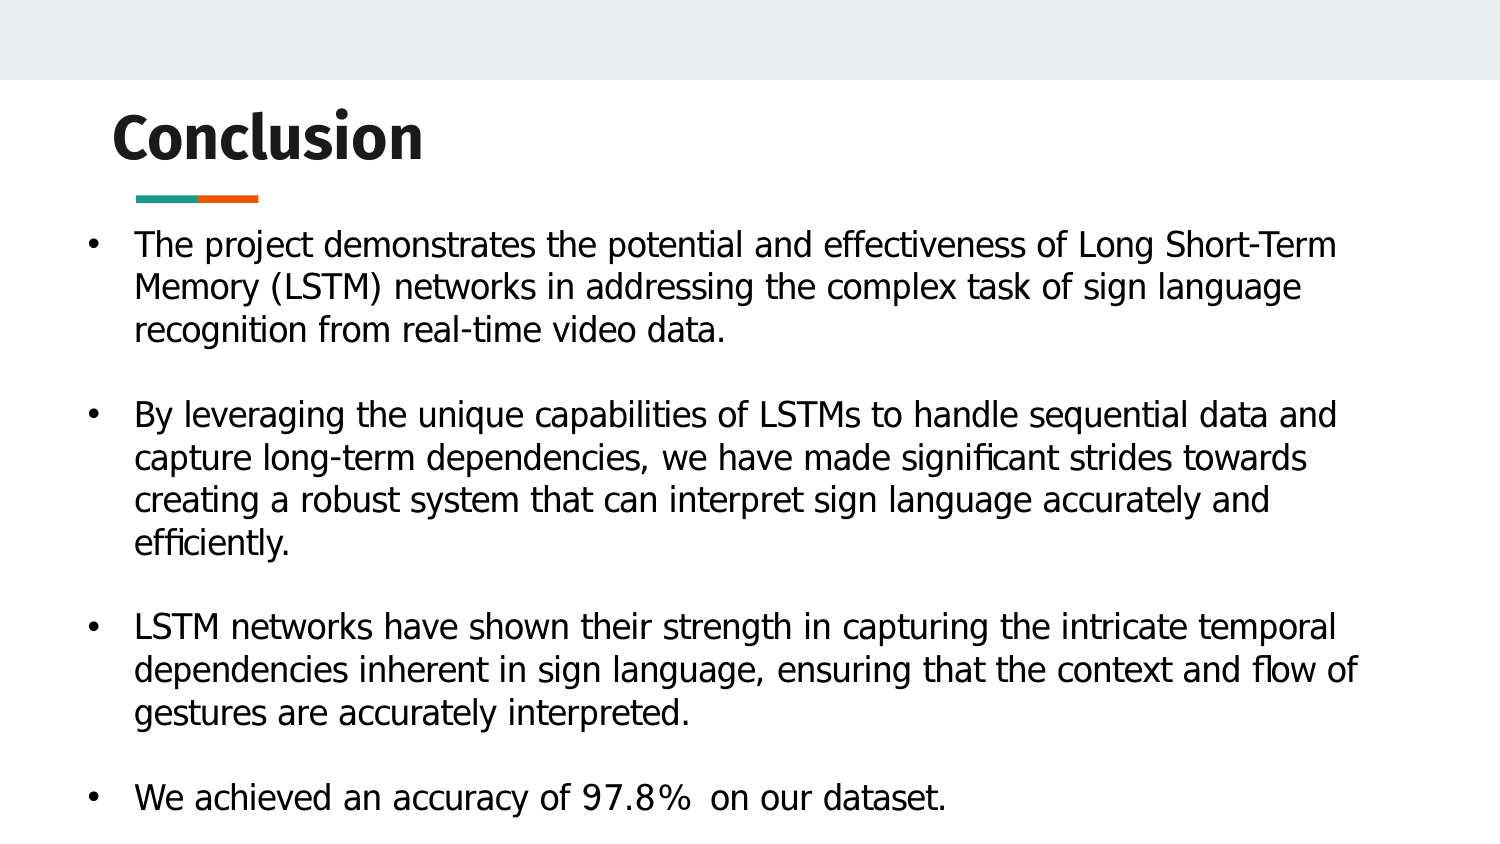

# Conclusion
The project demonstrates the potential and effectiveness of Long Short-Term Memory (LSTM) networks in addressing the complex task of sign language recognition from real-time video data.

By leveraging the unique capabilities of LSTMs to handle sequential data and capture long-term dependencies, we have made significant strides towards creating a robust system that can interpret sign language accurately and efficiently.

LSTM networks have shown their strength in capturing the intricate temporal dependencies inherent in sign language, ensuring that the context and flow of gestures are accurately interpreted.

We achieved an accuracy of 97.8% on our dataset.